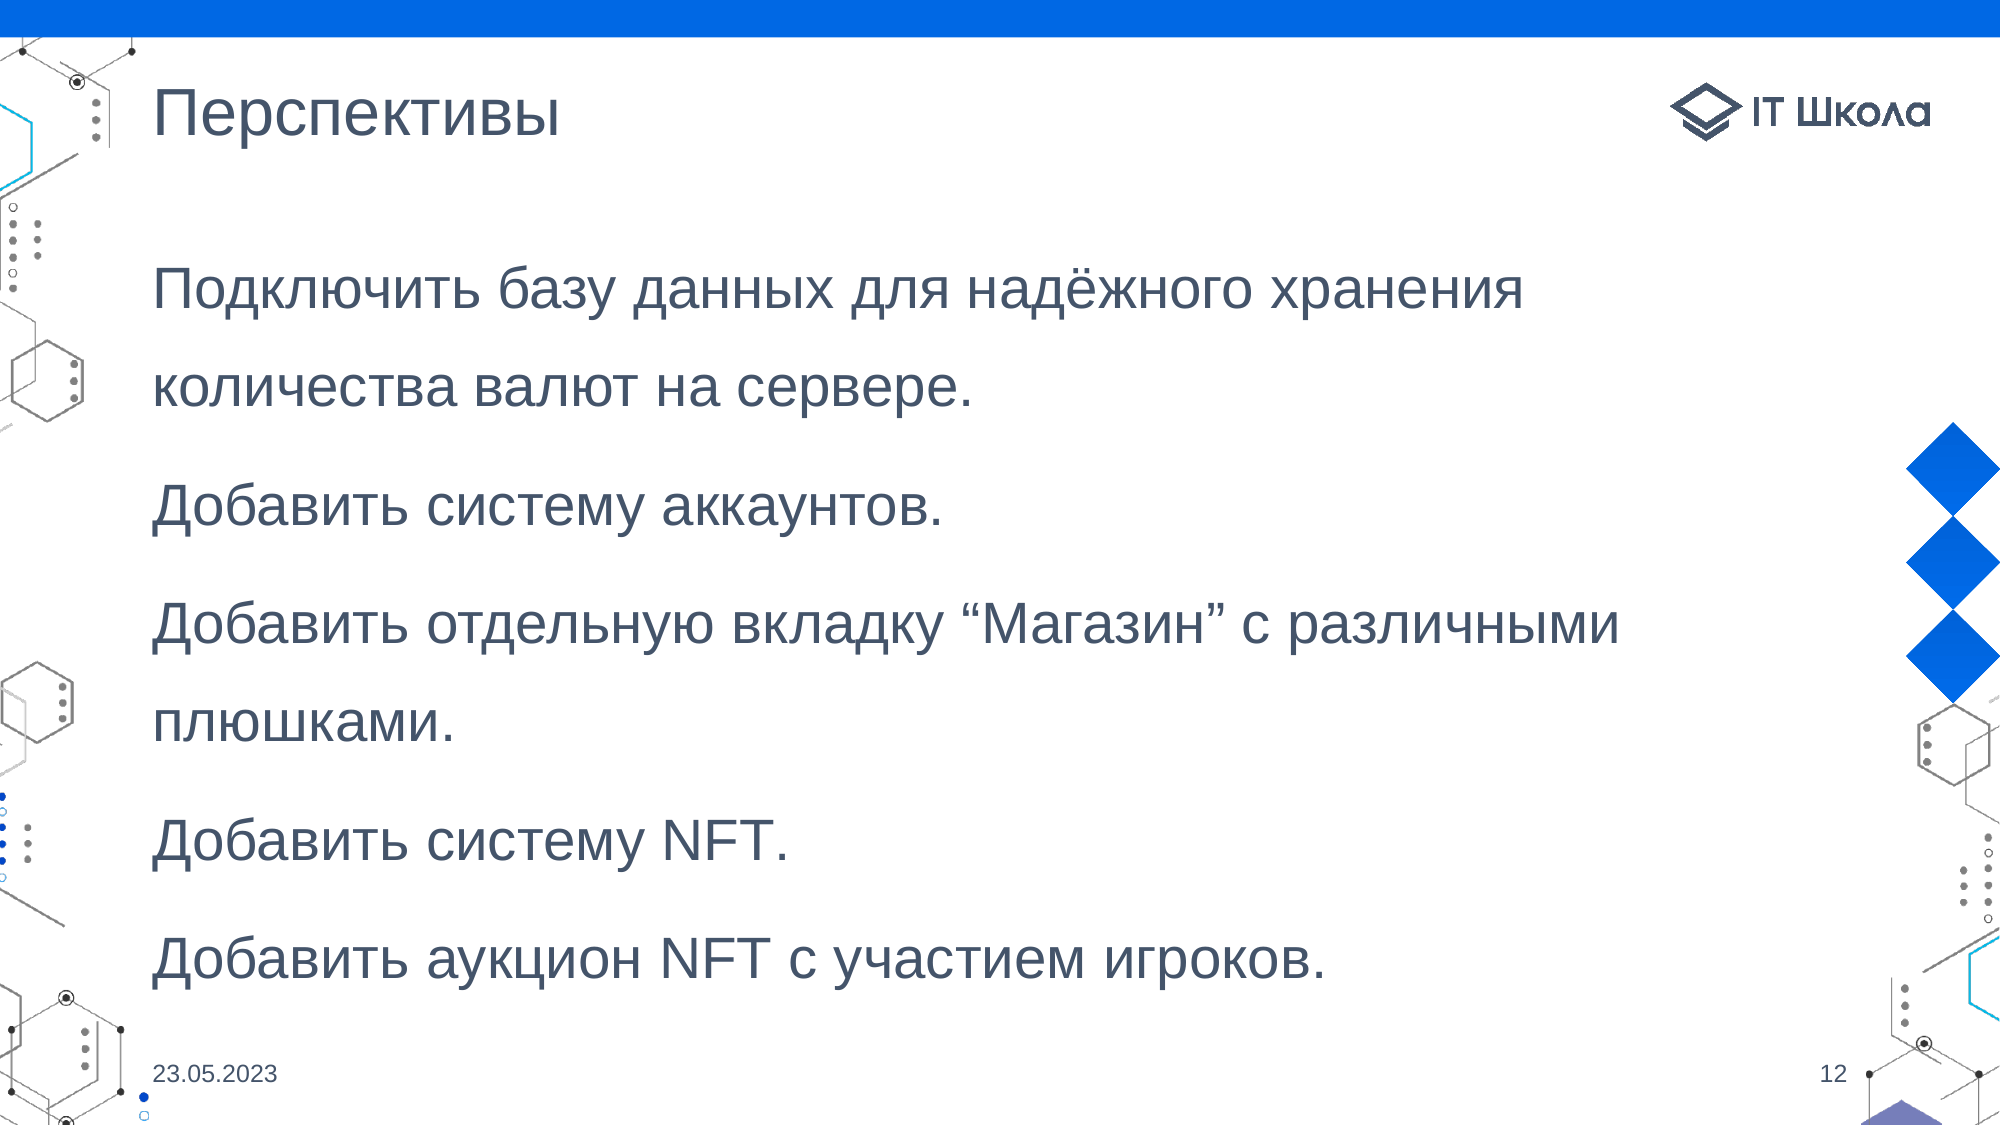

# Перспективы
Подключить базу данных для надёжного хранения количества валют на сервере.
Добавить систему аккаунтов.
Добавить отдельную вкладку “Магазин” с различными плюшками.
Добавить систему NFT.
Добавить аукцион NFT с участием игроков.
23.05.2023
12